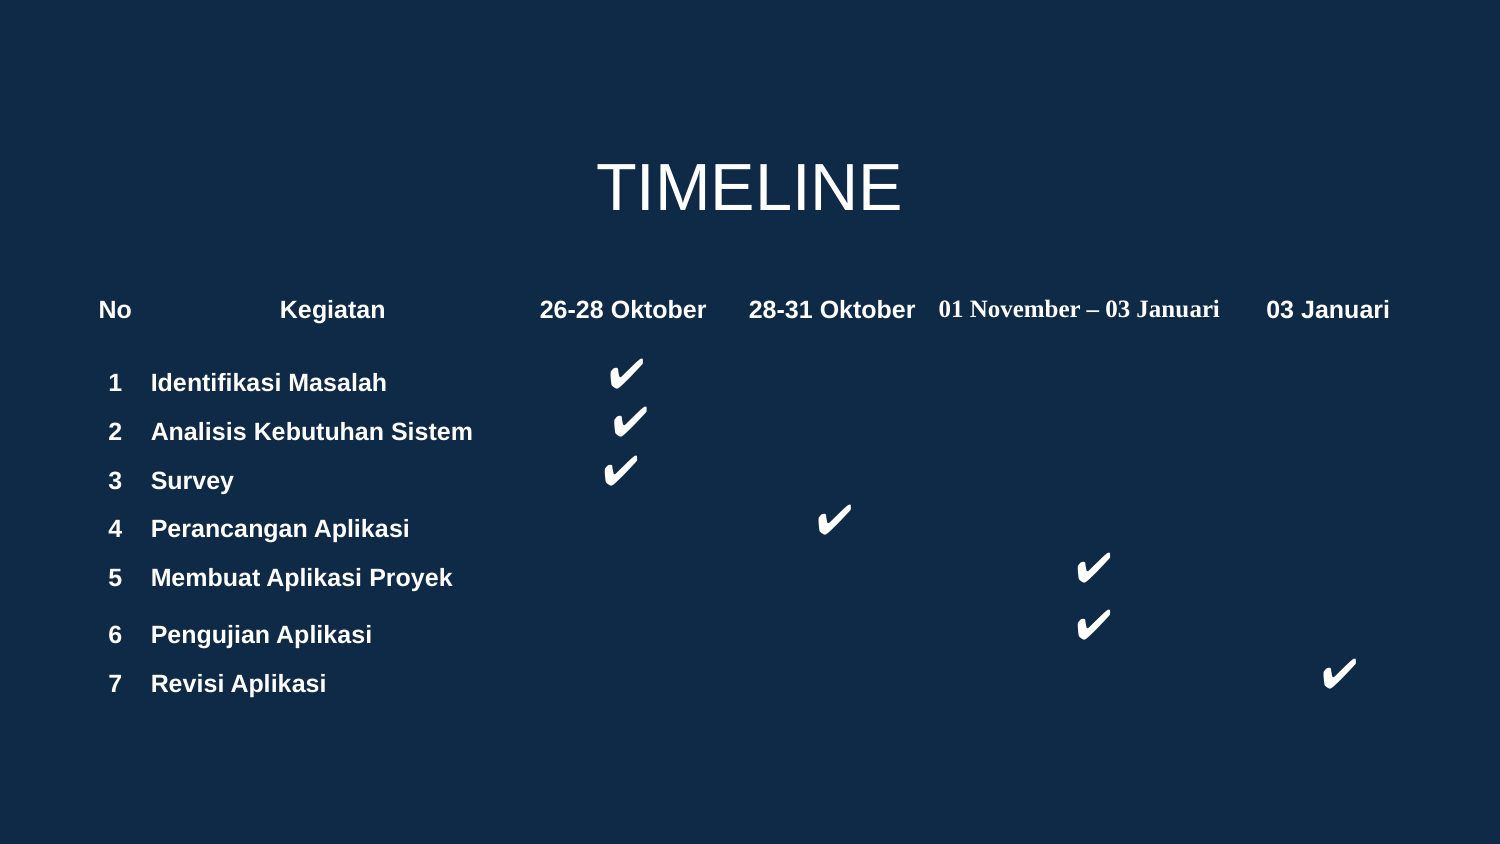

TIMELINE
| No | Kegiatan | 26-28 Oktober | 28-31 Oktober | 01 November – 03 Januari | 03 Januari |
| --- | --- | --- | --- | --- | --- |
| 1 | Identifikasi Masalah | ✔ |  |  |  |
| 2 | Analisis Kebutuhan Sistem | ✔ |  |  |  |
| 3 | Survey | ✔ |  |  |  |
| 4 | Perancangan Aplikasi |  | ✔ |  |  |
| 5 | Membuat Aplikasi Proyek |  |  | ✔ |  |
| 6 | Pengujian Aplikasi |  |  | ✔ |  |
| 7 | Revisi Aplikasi |  |  |  | ✔ |